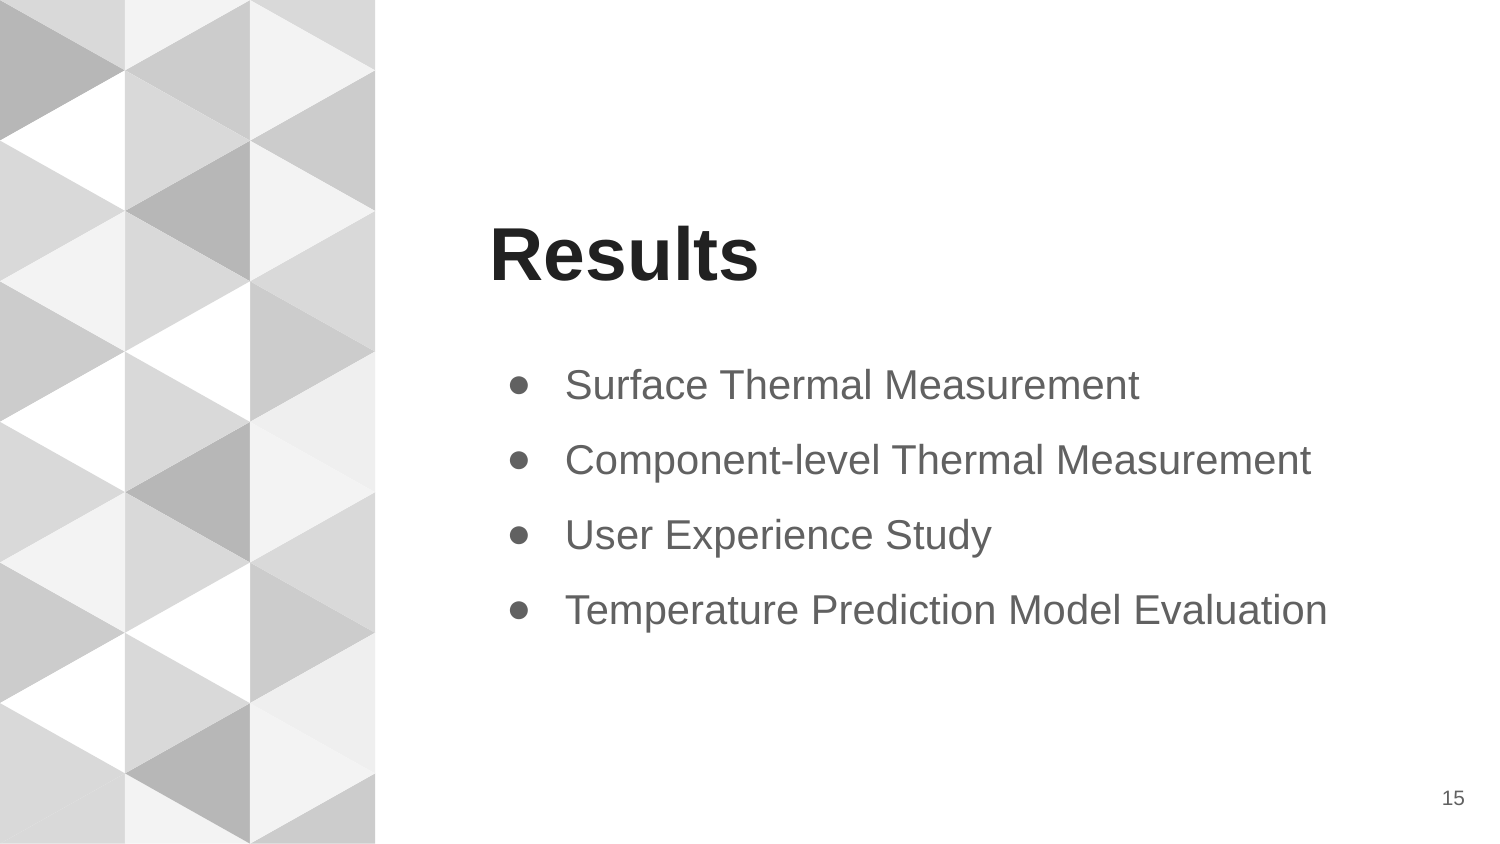

# Results
Surface Thermal Measurement
Component-level Thermal Measurement
User Experience Study
Temperature Prediction Model Evaluation
15